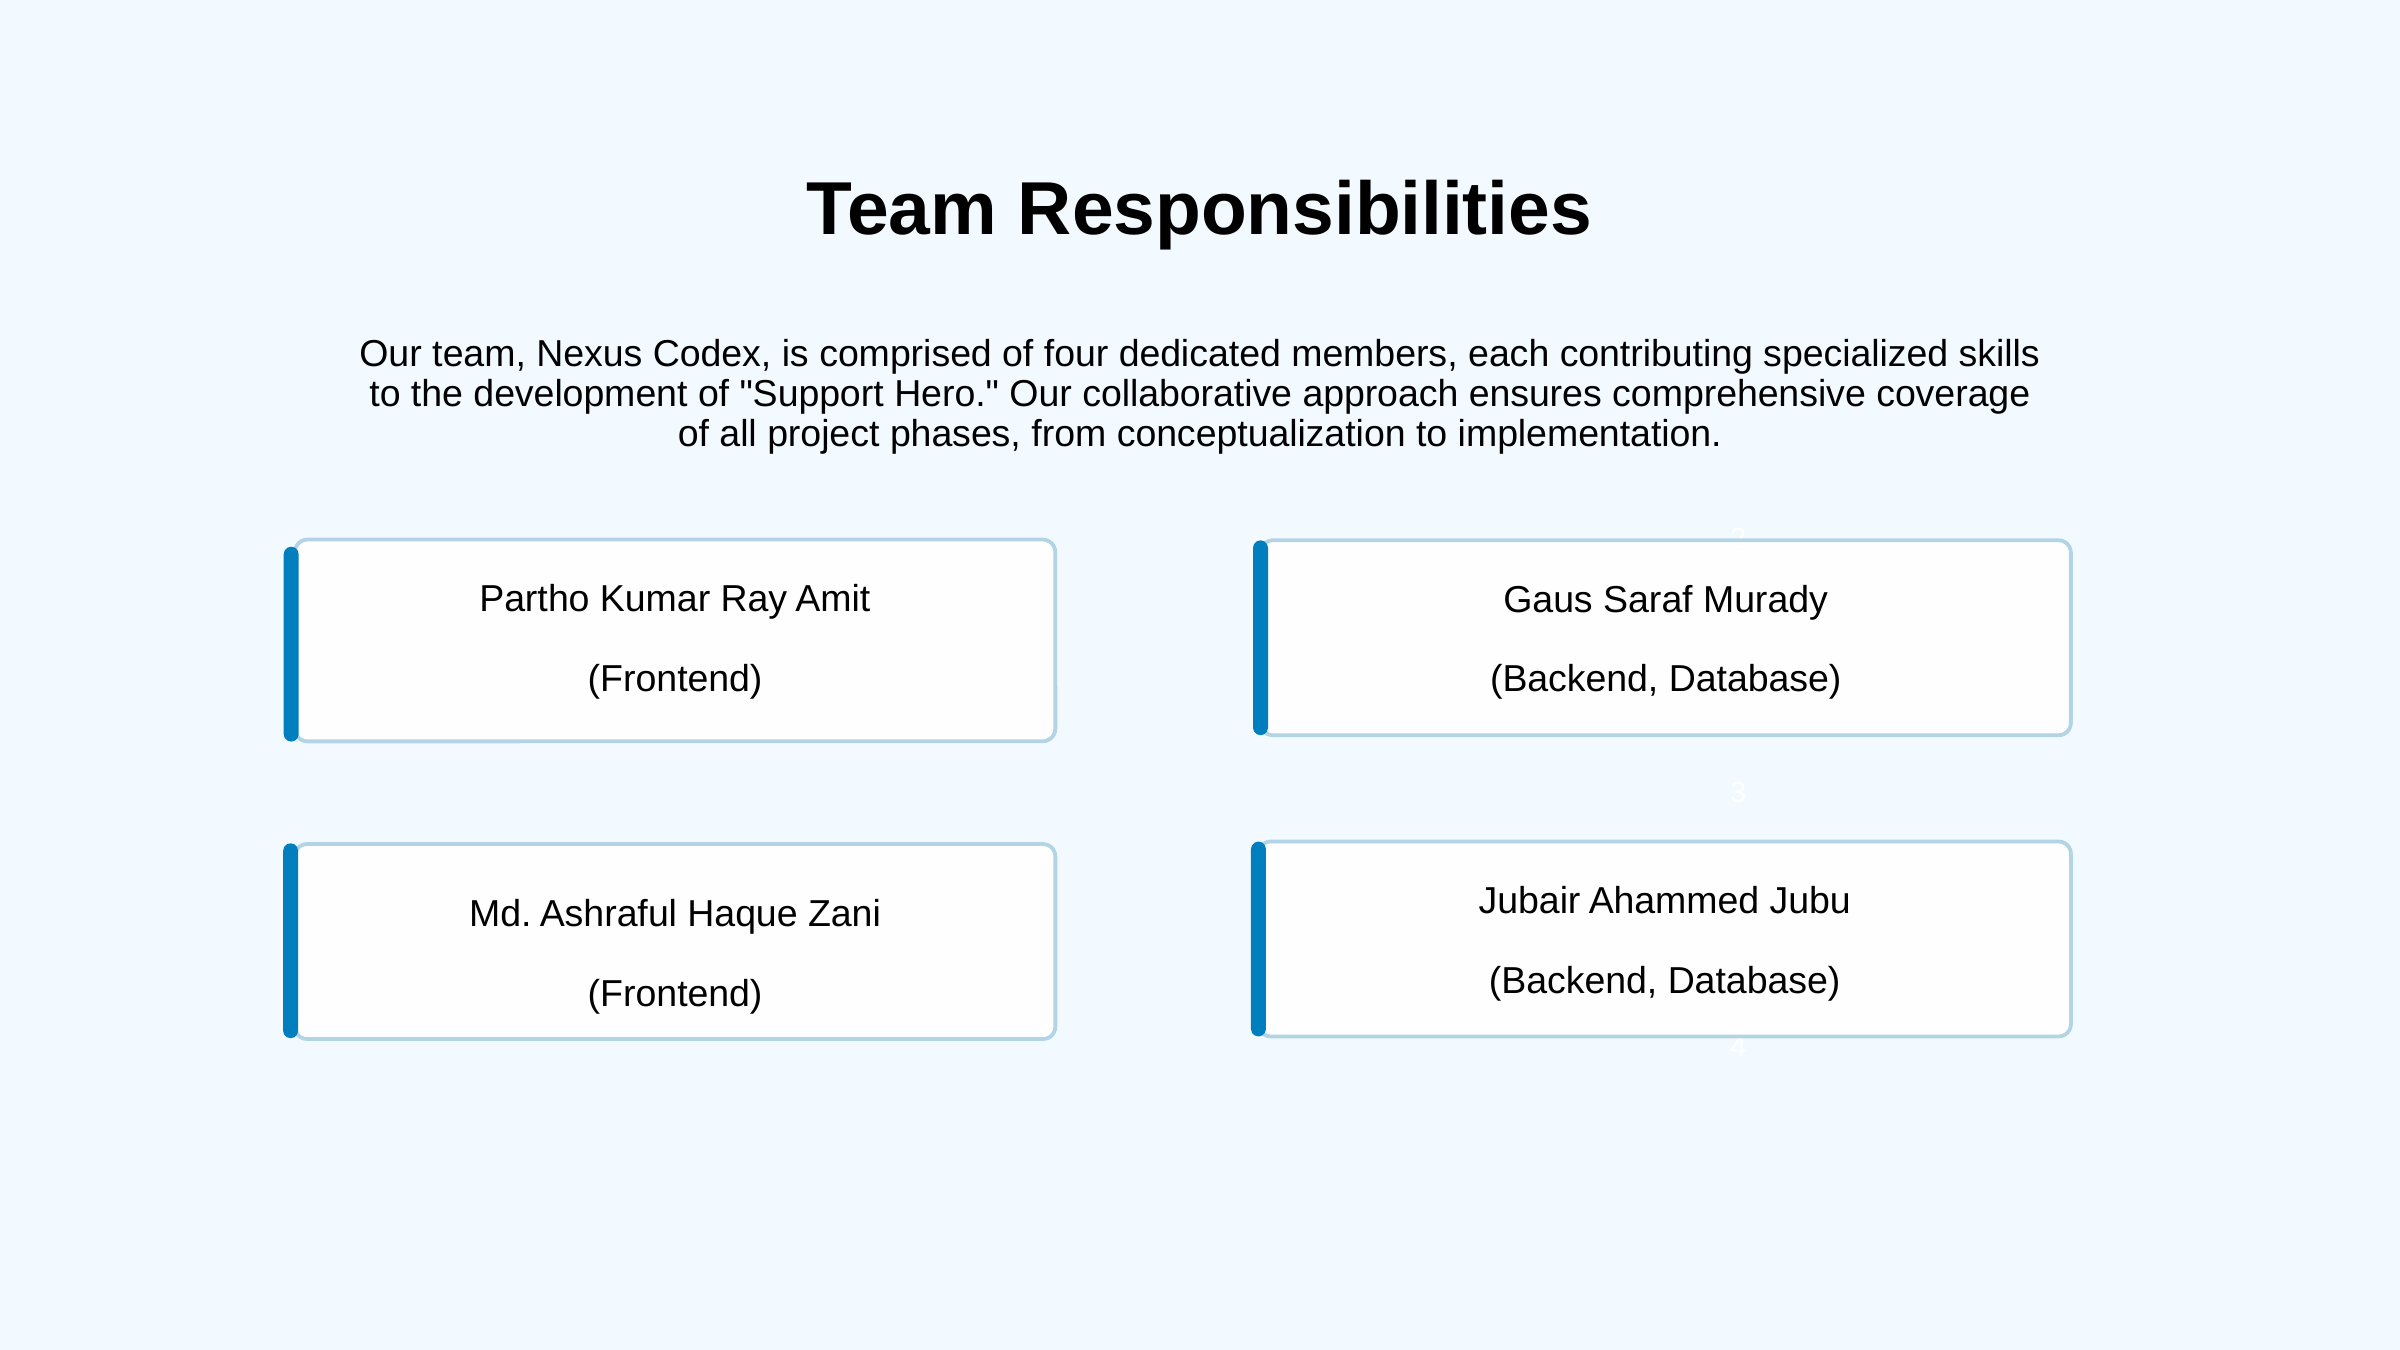

Team Responsibilities
Our team, Nexus Codex, is comprised of four dedicated members, each contributing specialized skills to the development of "Support Hero." Our collaborative approach ensures comprehensive coverage of all project phases, from conceptualization to implementation.
2
Partho Kumar Ray Amit
(Frontend)

Gaus Saraf Murady
(Backend, Database)

3
Jubair Ahammed Jubu
(Backend, Database)

Md. Ashraful Haque Zani
(Frontend)

4